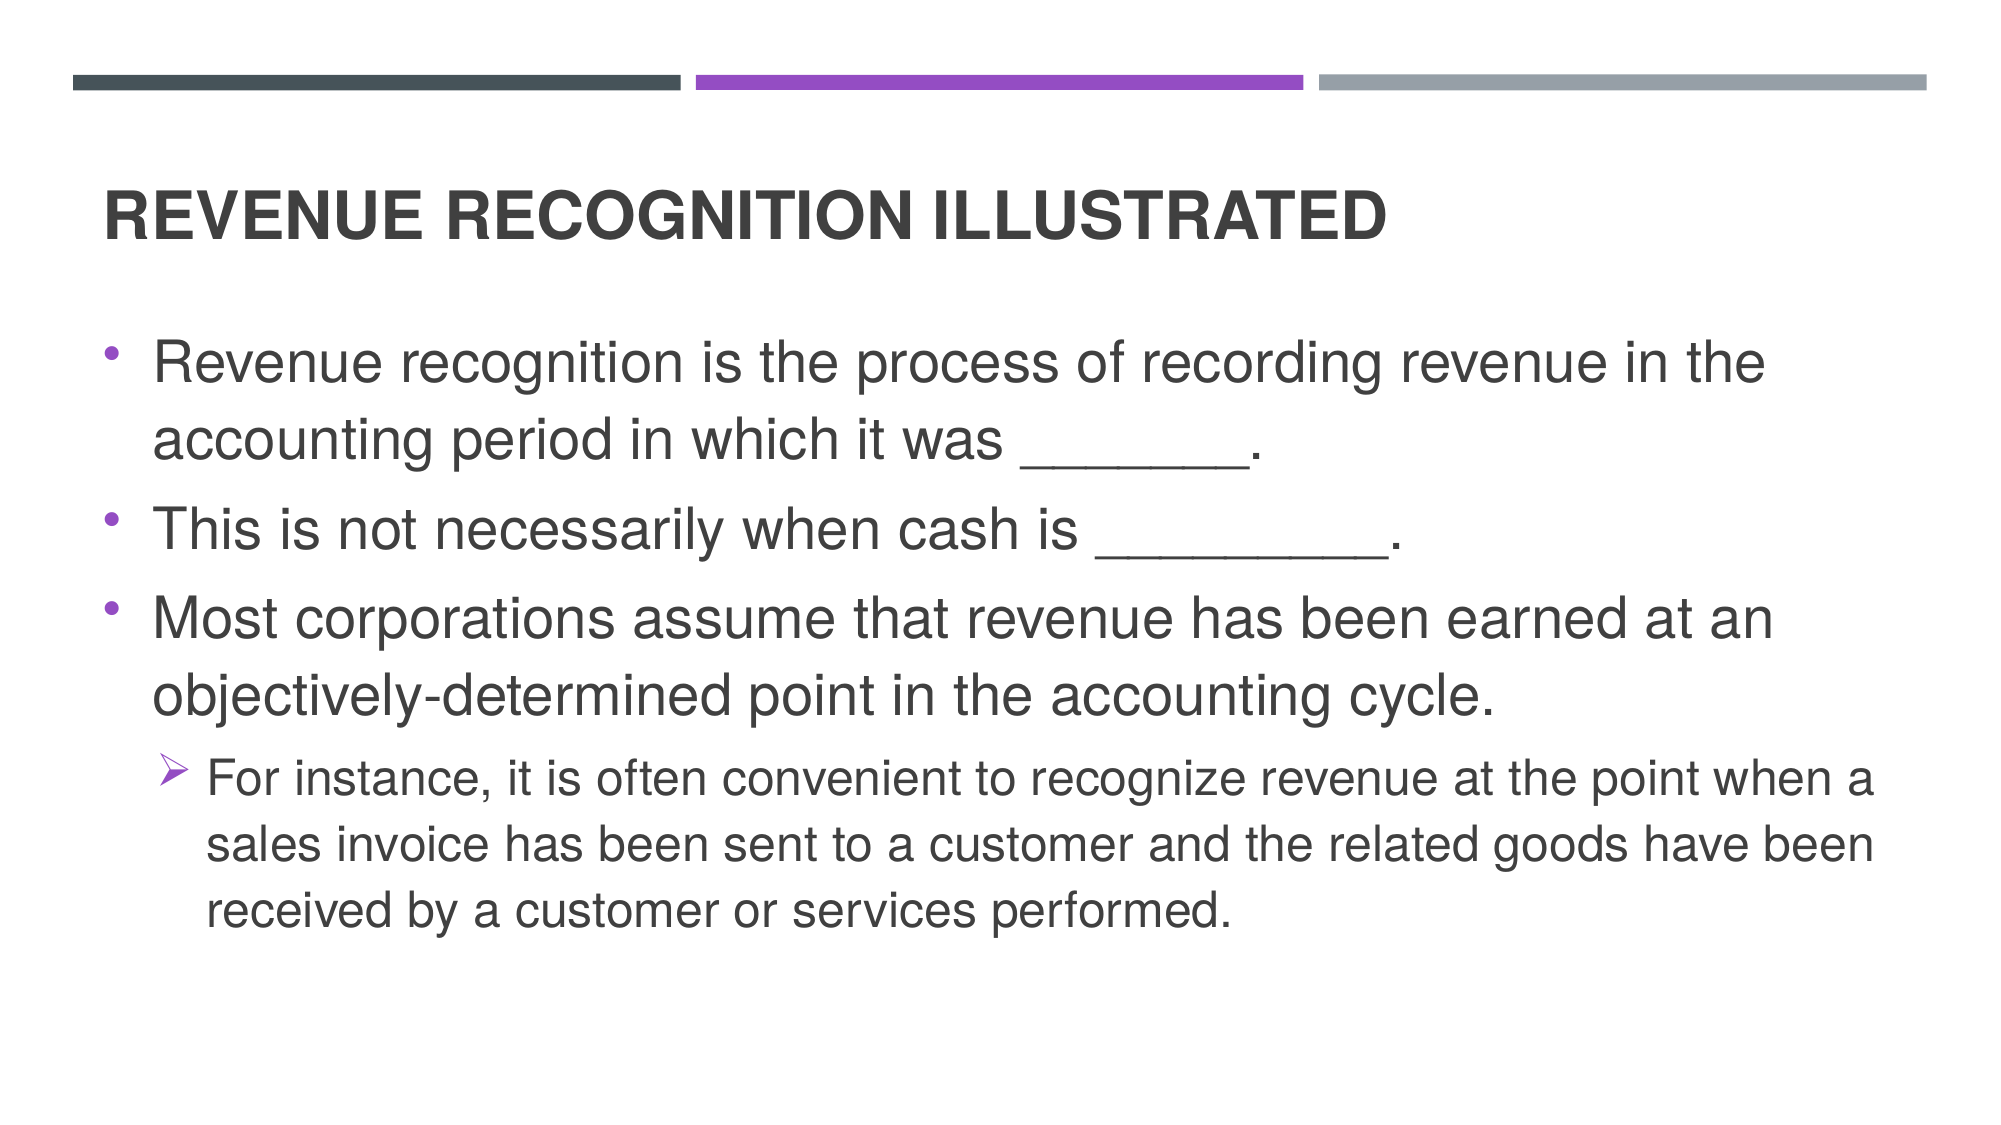

# Revenue Recognition Illustrated
Revenue recognition is the process of recording revenue in the accounting period in which it was _______.
This is not necessarily when cash is _________.
Most corporations assume that revenue has been earned at an objectively-determined point in the accounting cycle.
For instance, it is often convenient to recognize revenue at the point when a sales invoice has been sent to a customer and the related goods have been received by a customer or services performed.
\
8